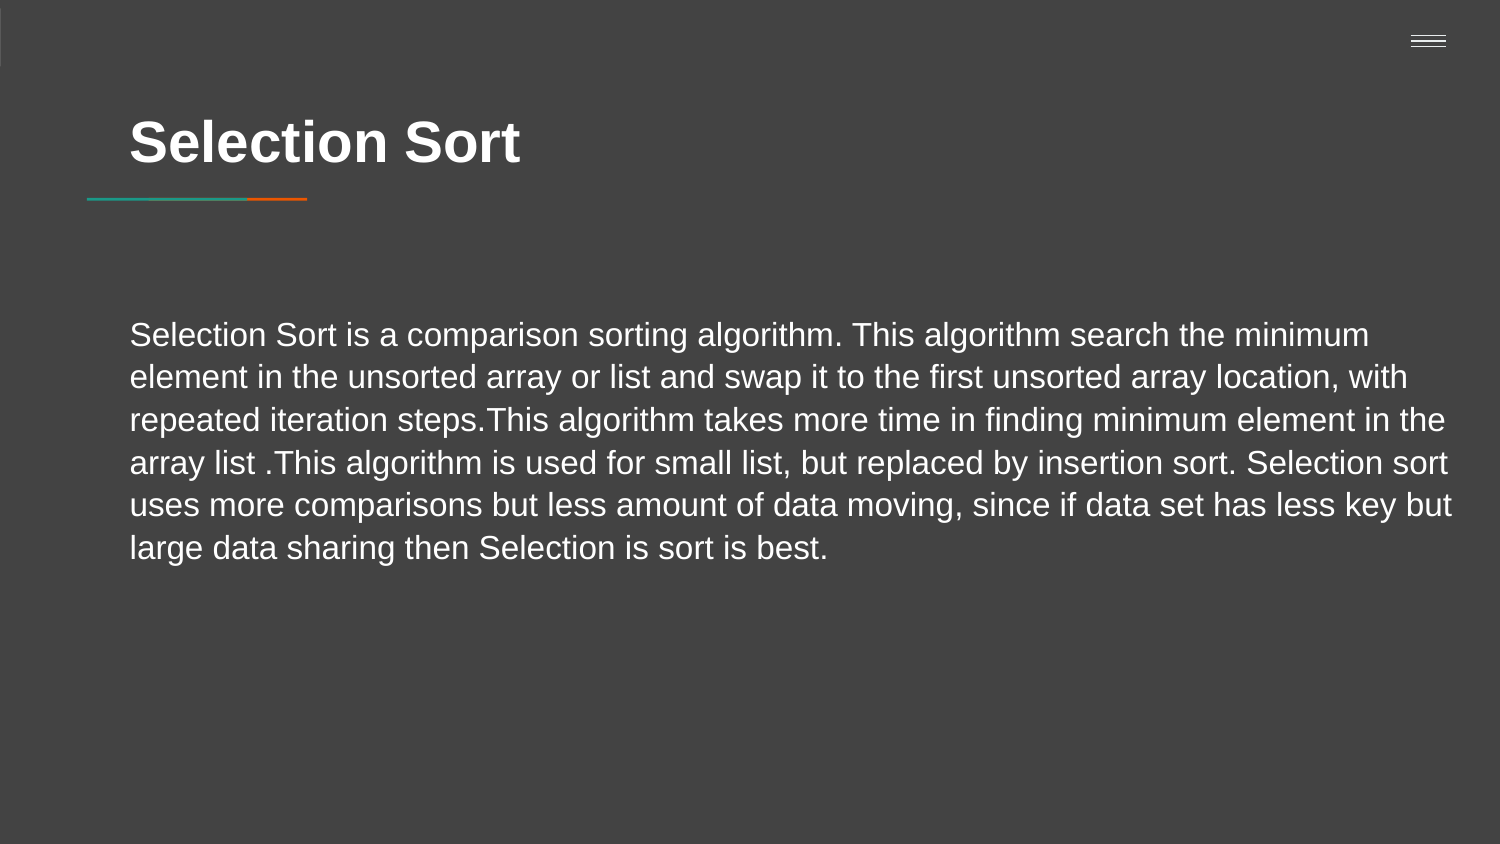

# Selection Sort
Selection Sort is a comparison sorting algorithm. This algorithm search the minimum element in the unsorted array or list and swap it to the first unsorted array location, with repeated iteration steps.This algorithm takes more time in finding minimum element in the array list .This algorithm is used for small list, but replaced by insertion sort. Selection sort uses more comparisons but less amount of data moving, since if data set has less key but large data sharing then Selection is sort is best.